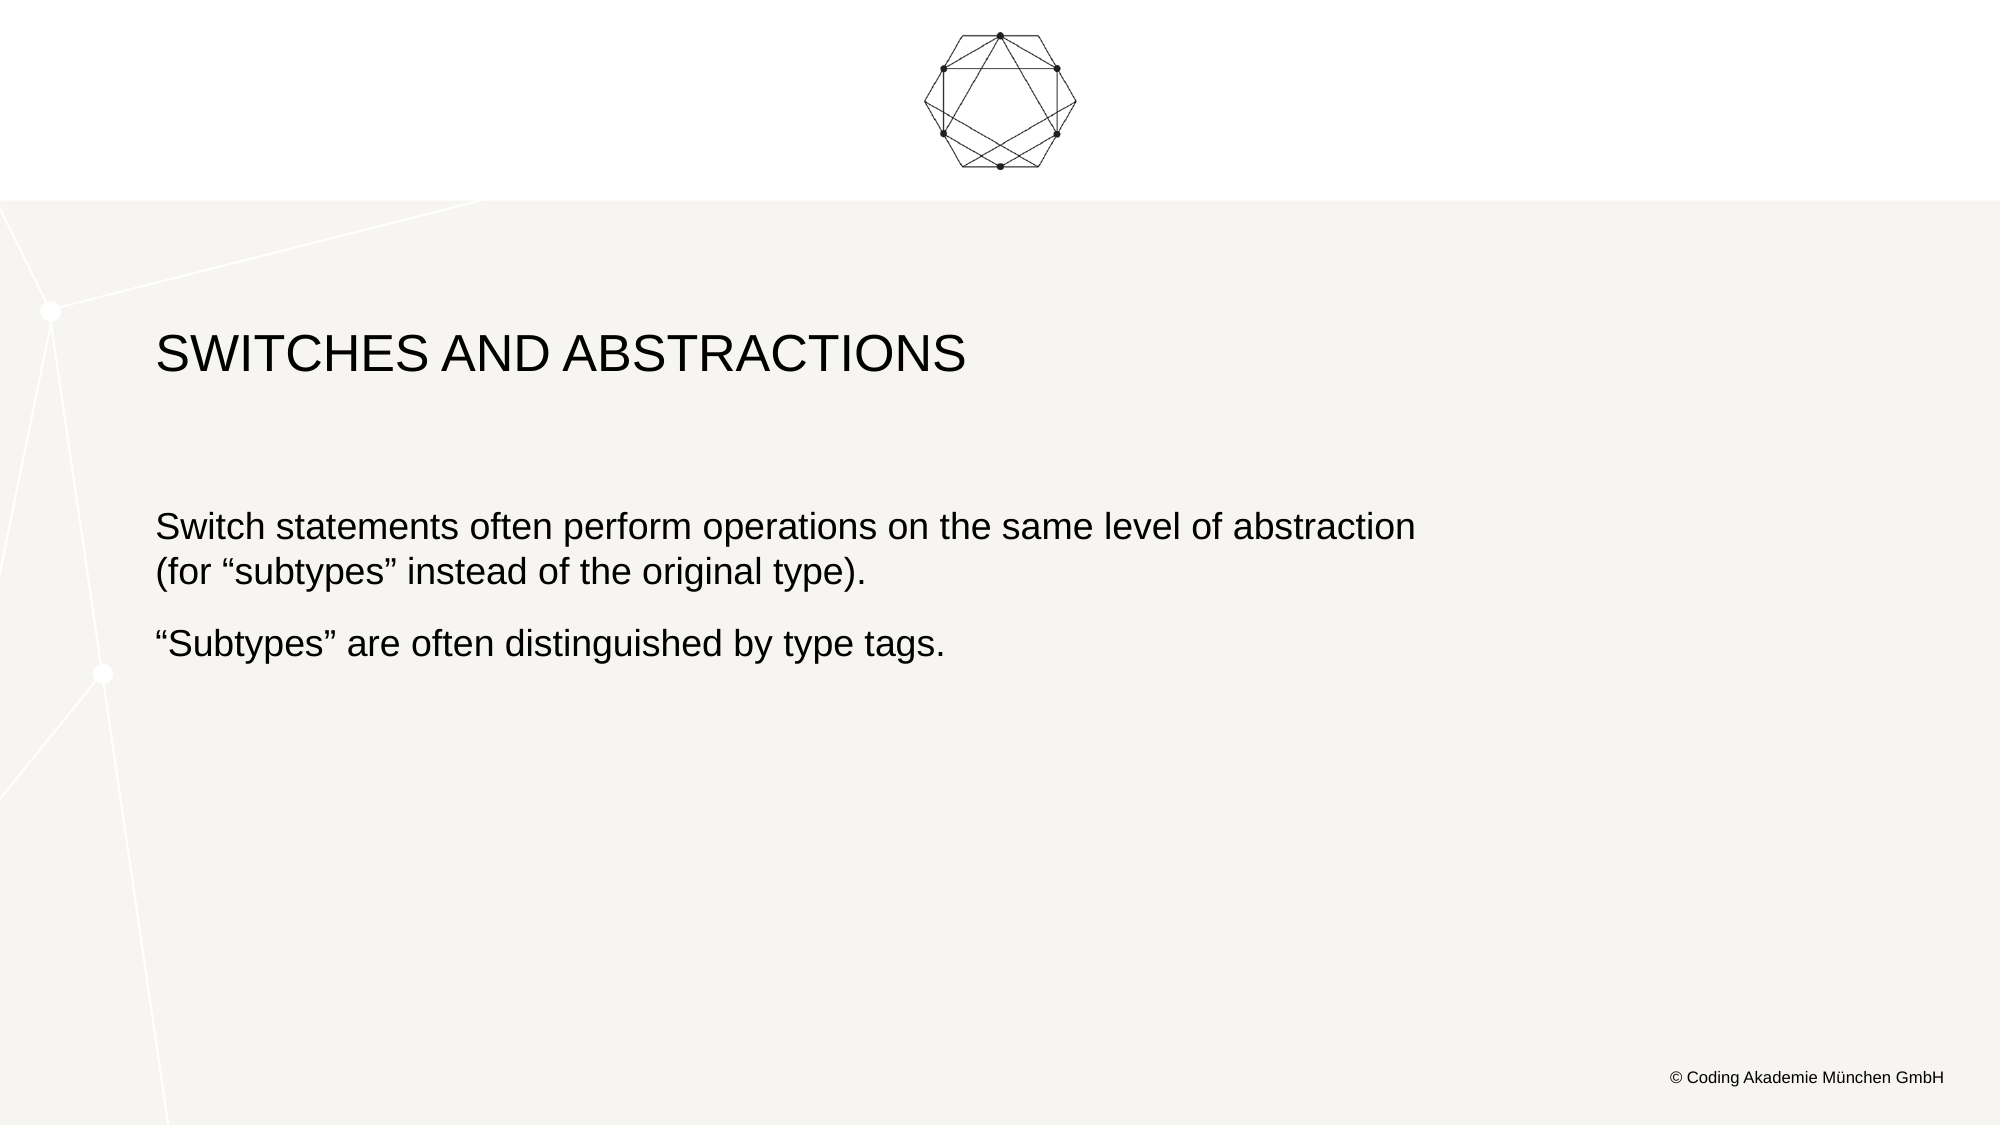

# Switches and Abstractions
Switch statements often perform operations on the same level of abstraction
(for “subtypes” instead of the original type).
“Subtypes” are often distinguished by type tags.

© Coding Akademie München GmbH